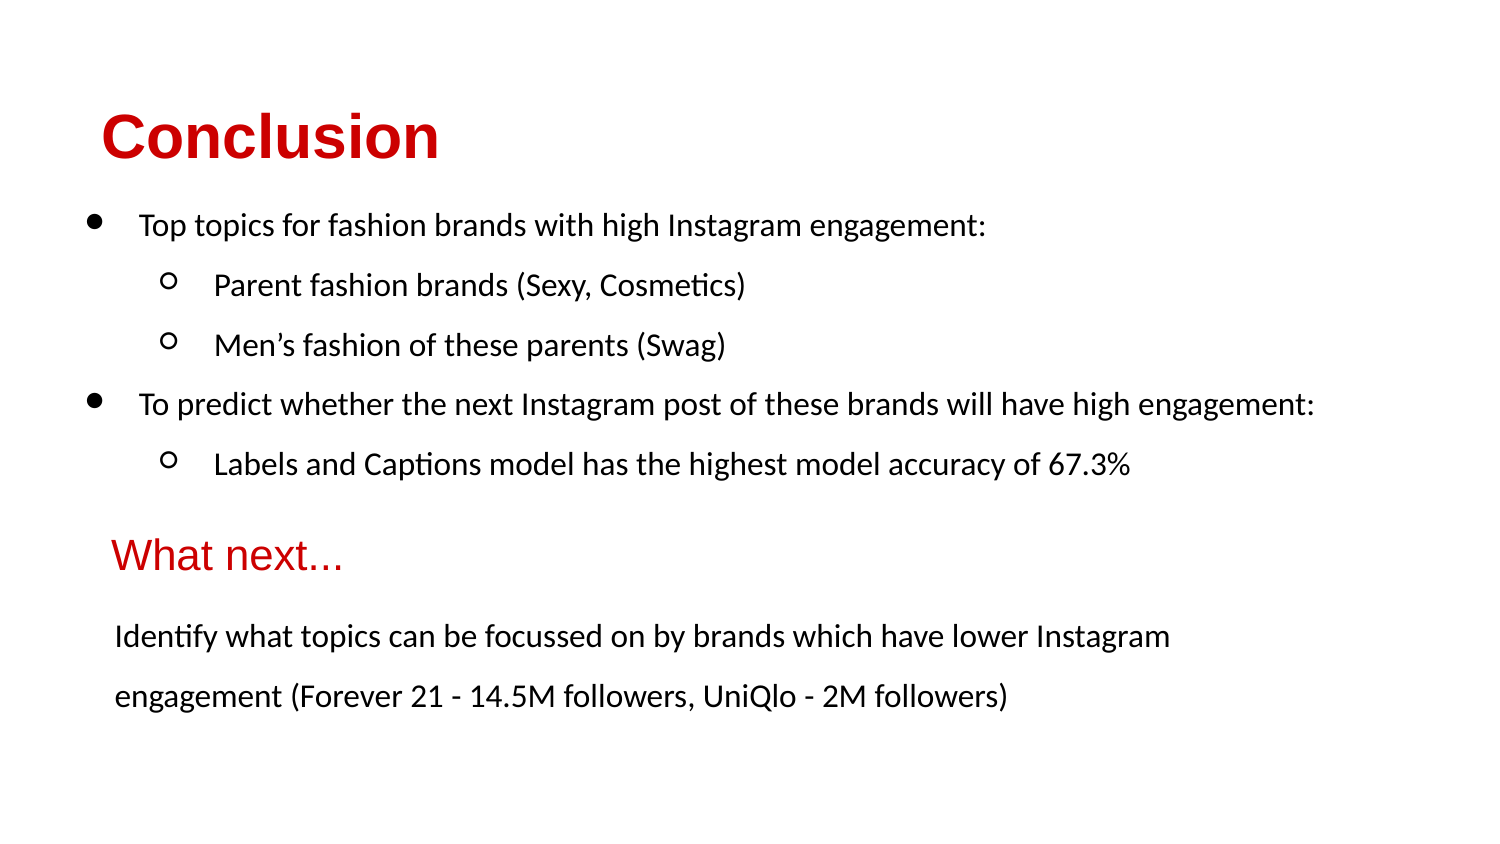

Conclusion
Top topics for fashion brands with high Instagram engagement:
Parent fashion brands (Sexy, Cosmetics)
Men’s fashion of these parents (Swag)
To predict whether the next Instagram post of these brands will have high engagement:
Labels and Captions model has the highest model accuracy of 67.3%
What next...

Identify what topics can be focussed on by brands which have lower Instagram engagement (Forever 21 - 14.5M followers, UniQlo - 2M followers)